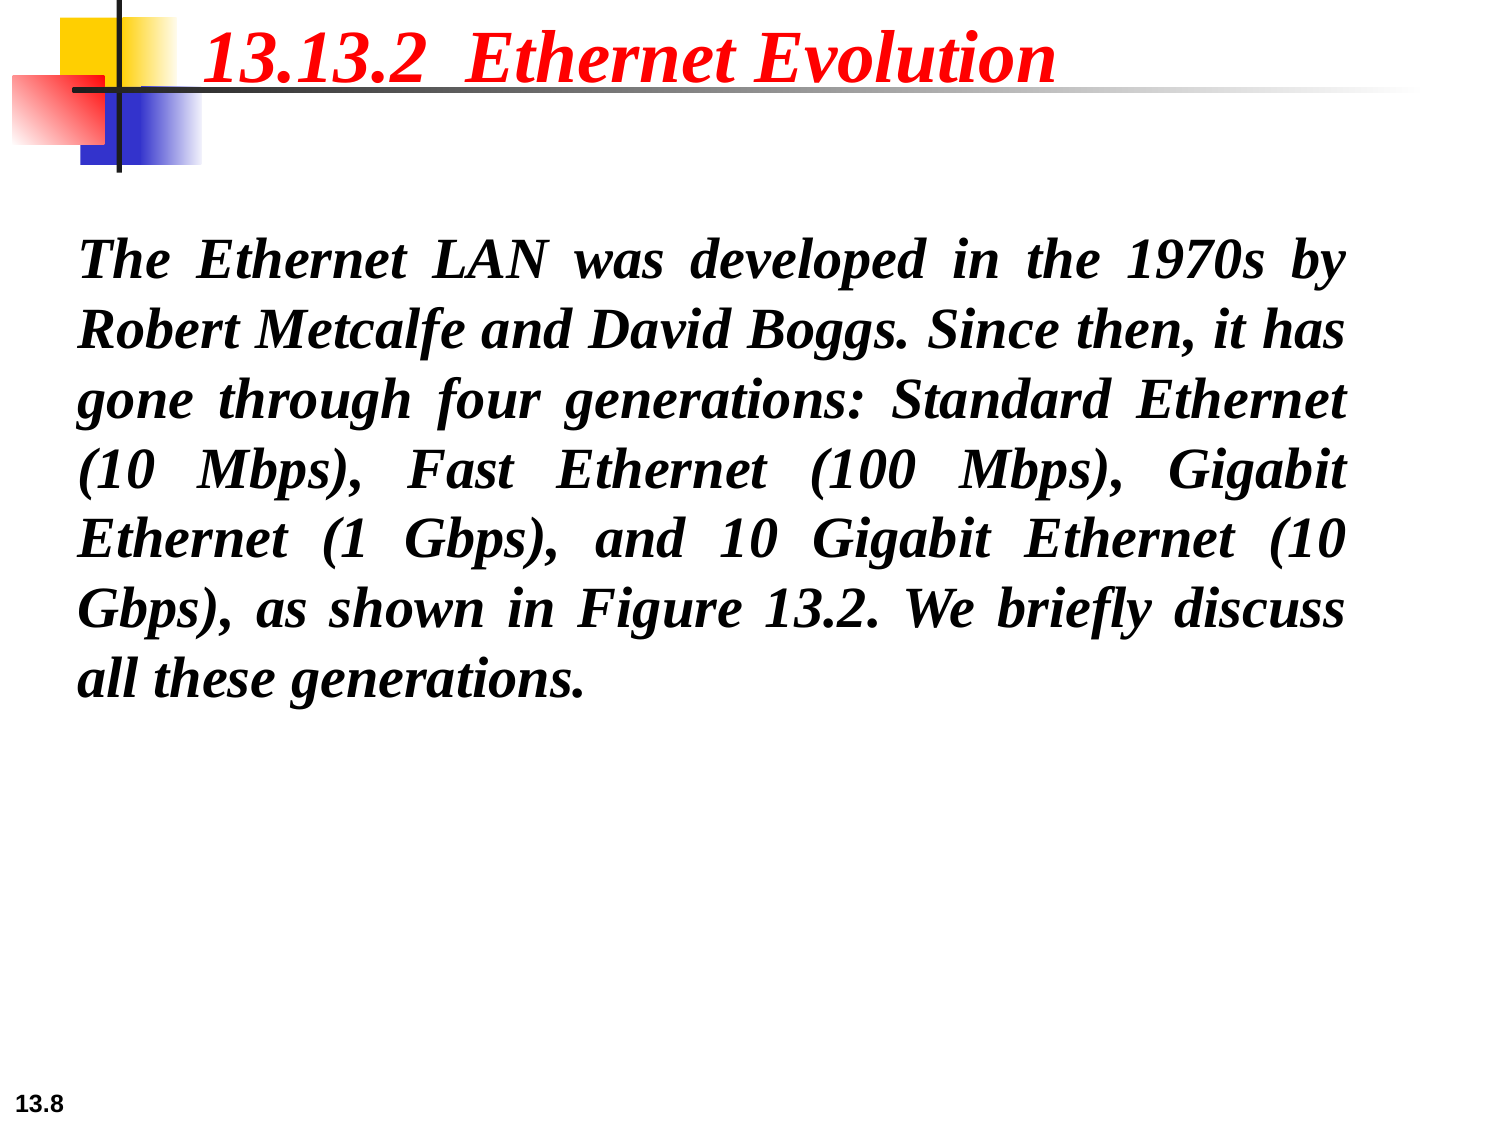

13.13.2  Ethernet Evolution

The Ethernet LAN was developed in the 1970s by Robert Metcalfe and David Boggs. Since then, it has gone through four generations: Standard Ethernet (10 Mbps), Fast Ethernet (100 Mbps), Gigabit Ethernet (1 Gbps), and 10 Gigabit Ethernet (10 Gbps), as shown in Figure 13.2. We briefly discuss all these generations.
13.8